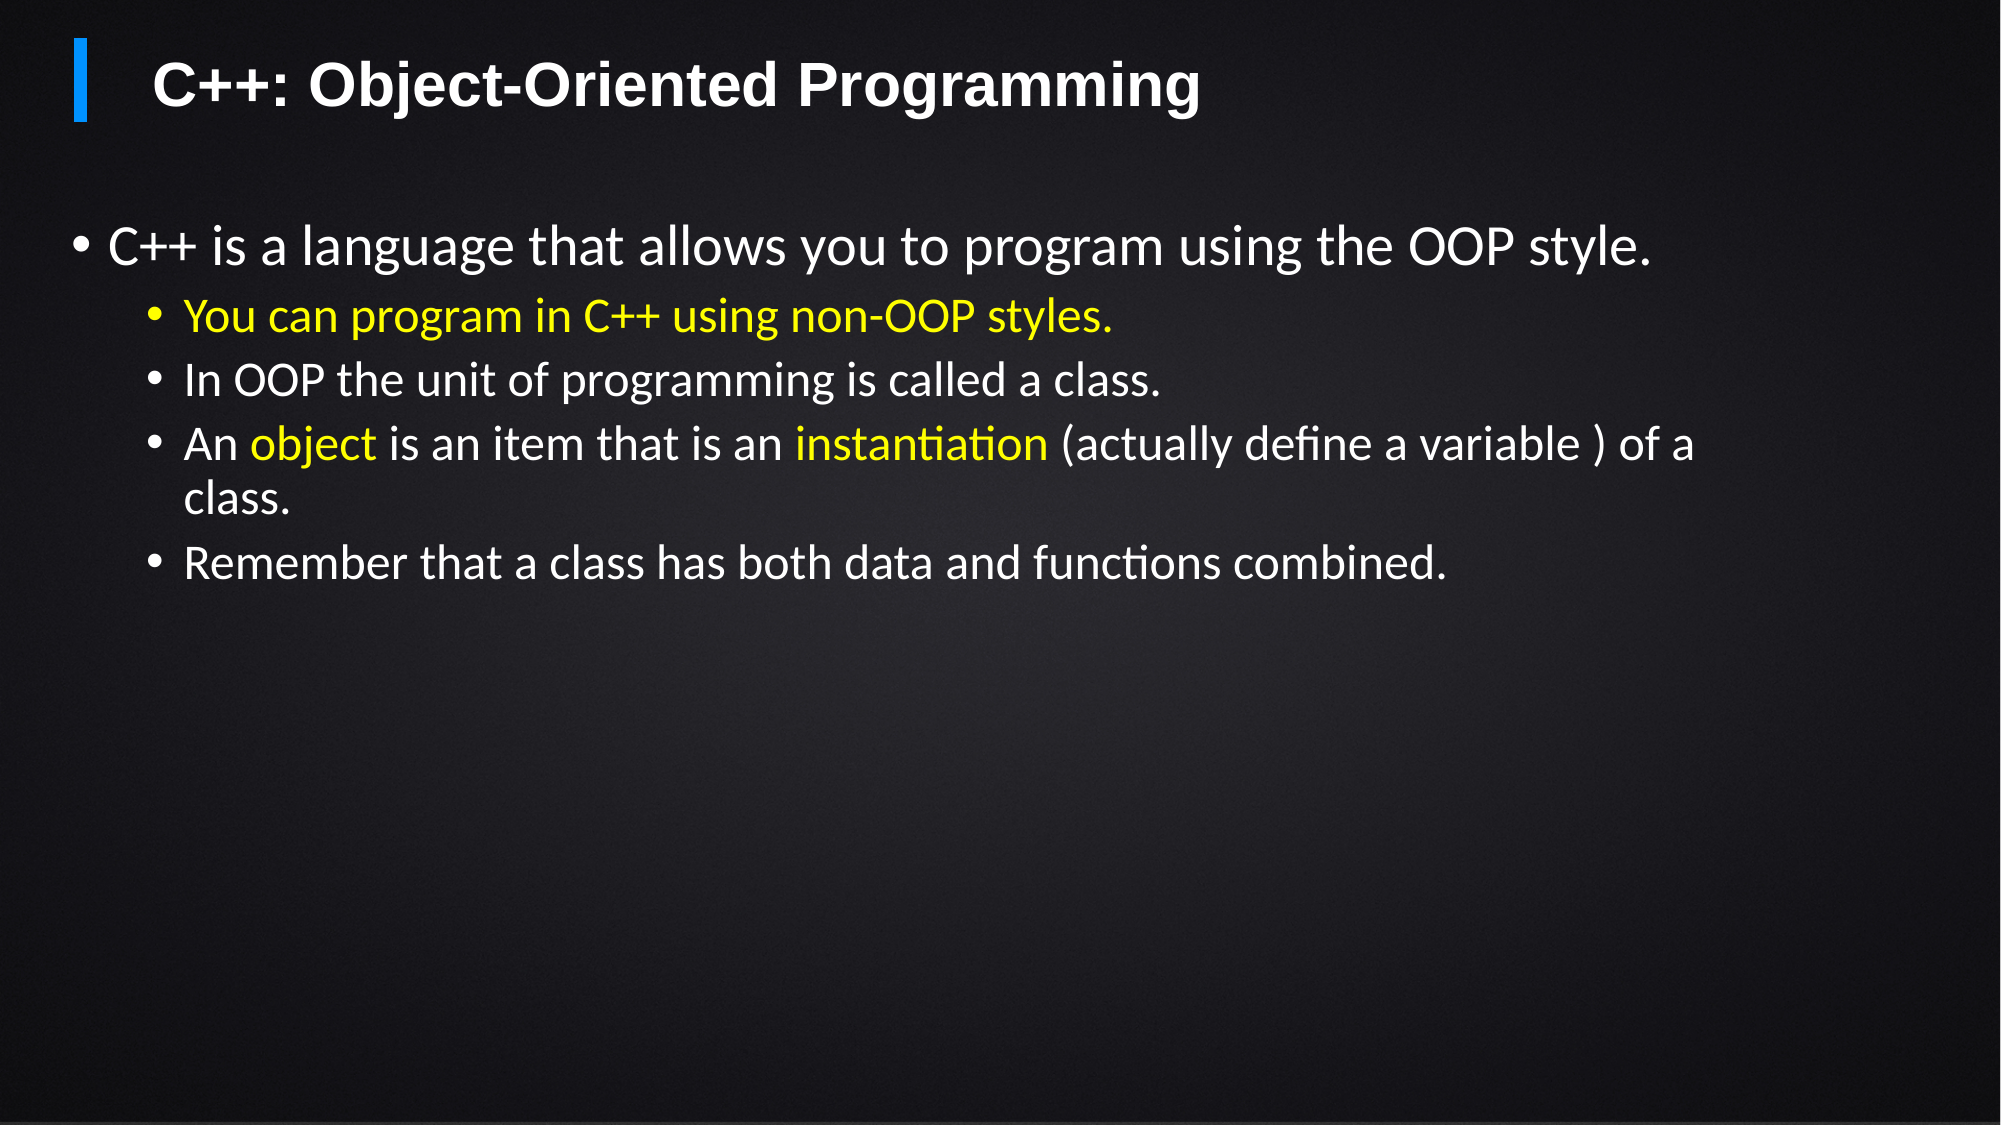

C++: Object-Oriented Programming
C++ is a language that allows you to program using the OOP style.
You can program in C++ using non-OOP styles.
In OOP the unit of programming is called a class.
An object is an item that is an instantiation (actually define a variable ) of a class.
Remember that a class has both data and functions combined.